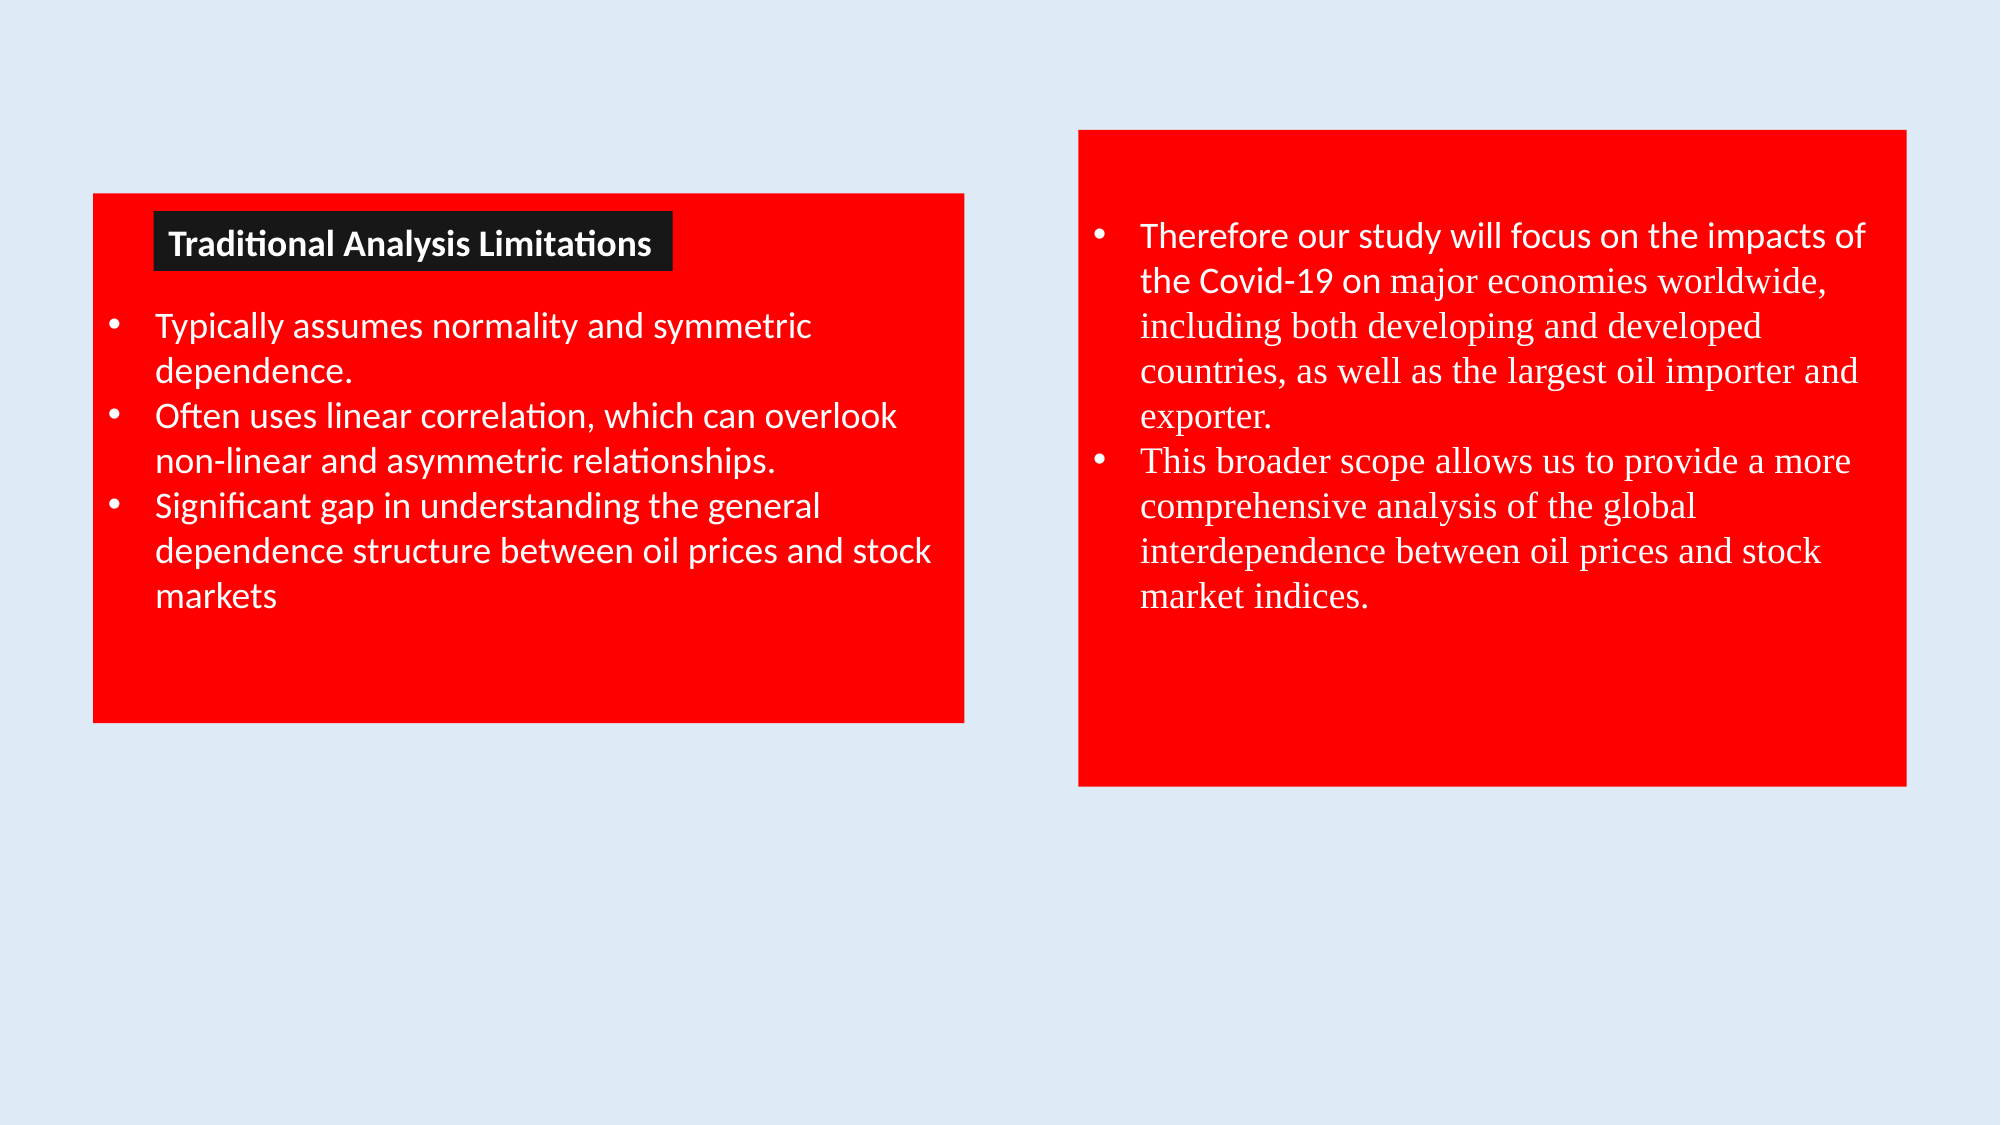

Therefore our study will focus on the impacts of the Covid-19 on major economies worldwide, including both developing and developed countries, as well as the largest oil importer and exporter.
This broader scope allows us to provide a more comprehensive analysis of the global interdependence between oil prices and stock market indices.

Typically assumes normality and symmetric dependence.
Often uses linear correlation, which can overlook non-linear and asymmetric relationships.
Significant gap in understanding the general dependence structure between oil prices and stock markets

Traditional Analysis Limitations
                    COPULA INTRODUCTION